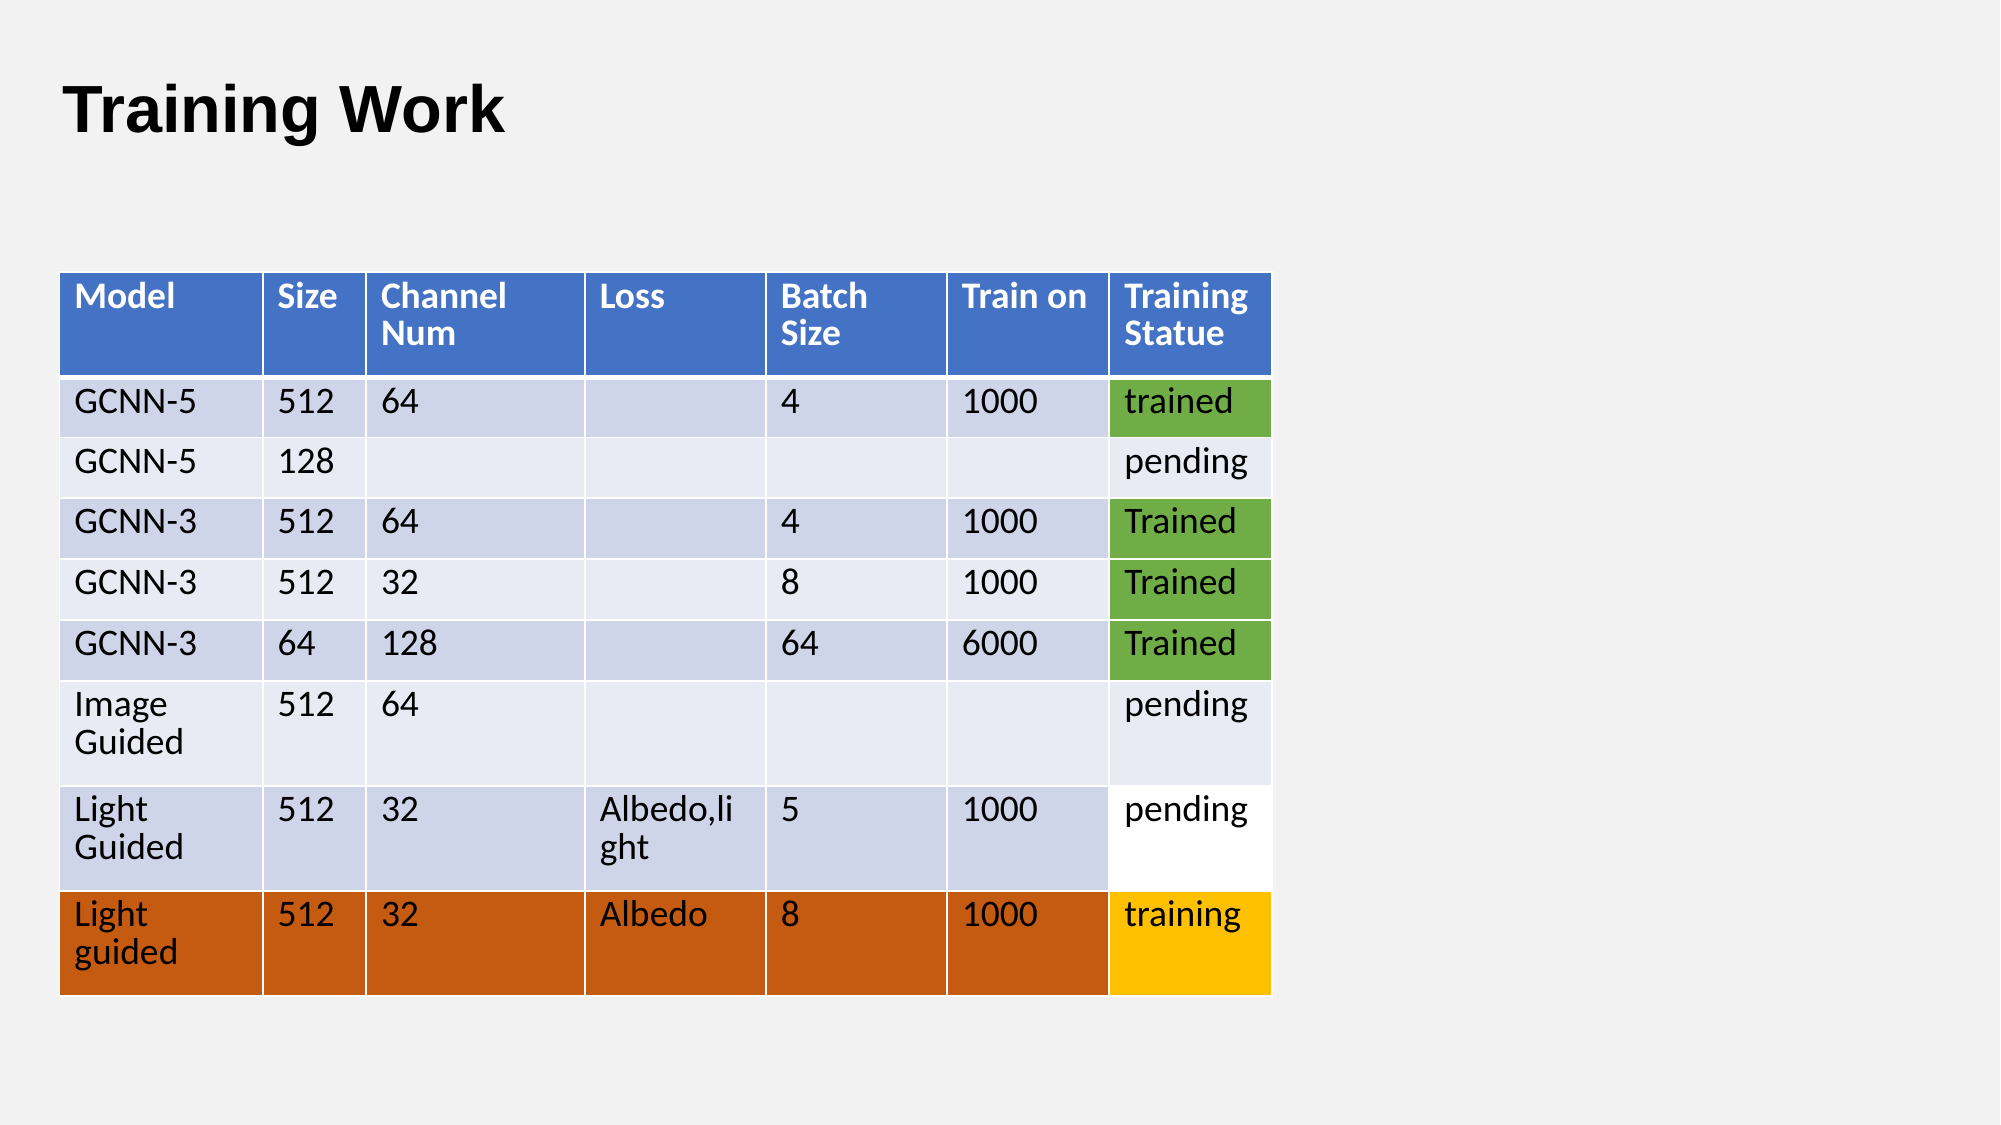

Training Work
| Model | Size | Channel Num | Loss | Batch Size | Train on | Training Statue |
| --- | --- | --- | --- | --- | --- | --- |
| GCNN-5 | 512 | 64 |  | 4 | 1000 | trained |
| GCNN-5 | 128 |  |  |  |  | pending |
| GCNN-3 | 512 | 64 |  | 4 | 1000 | Trained |
| GCNN-3 | 512 | 32 |  | 8 | 1000 | Trained |
| GCNN-3 | 64 | 128 |  | 64 | 6000 | Trained |
| Image Guided | 512 | 64 |  |  |  | pending |
| Light Guided | 512 | 32 | Albedo,light | 5 | 1000 | pending |
| Light guided | 512 | 32 | Albedo | 8 | 1000 | training |